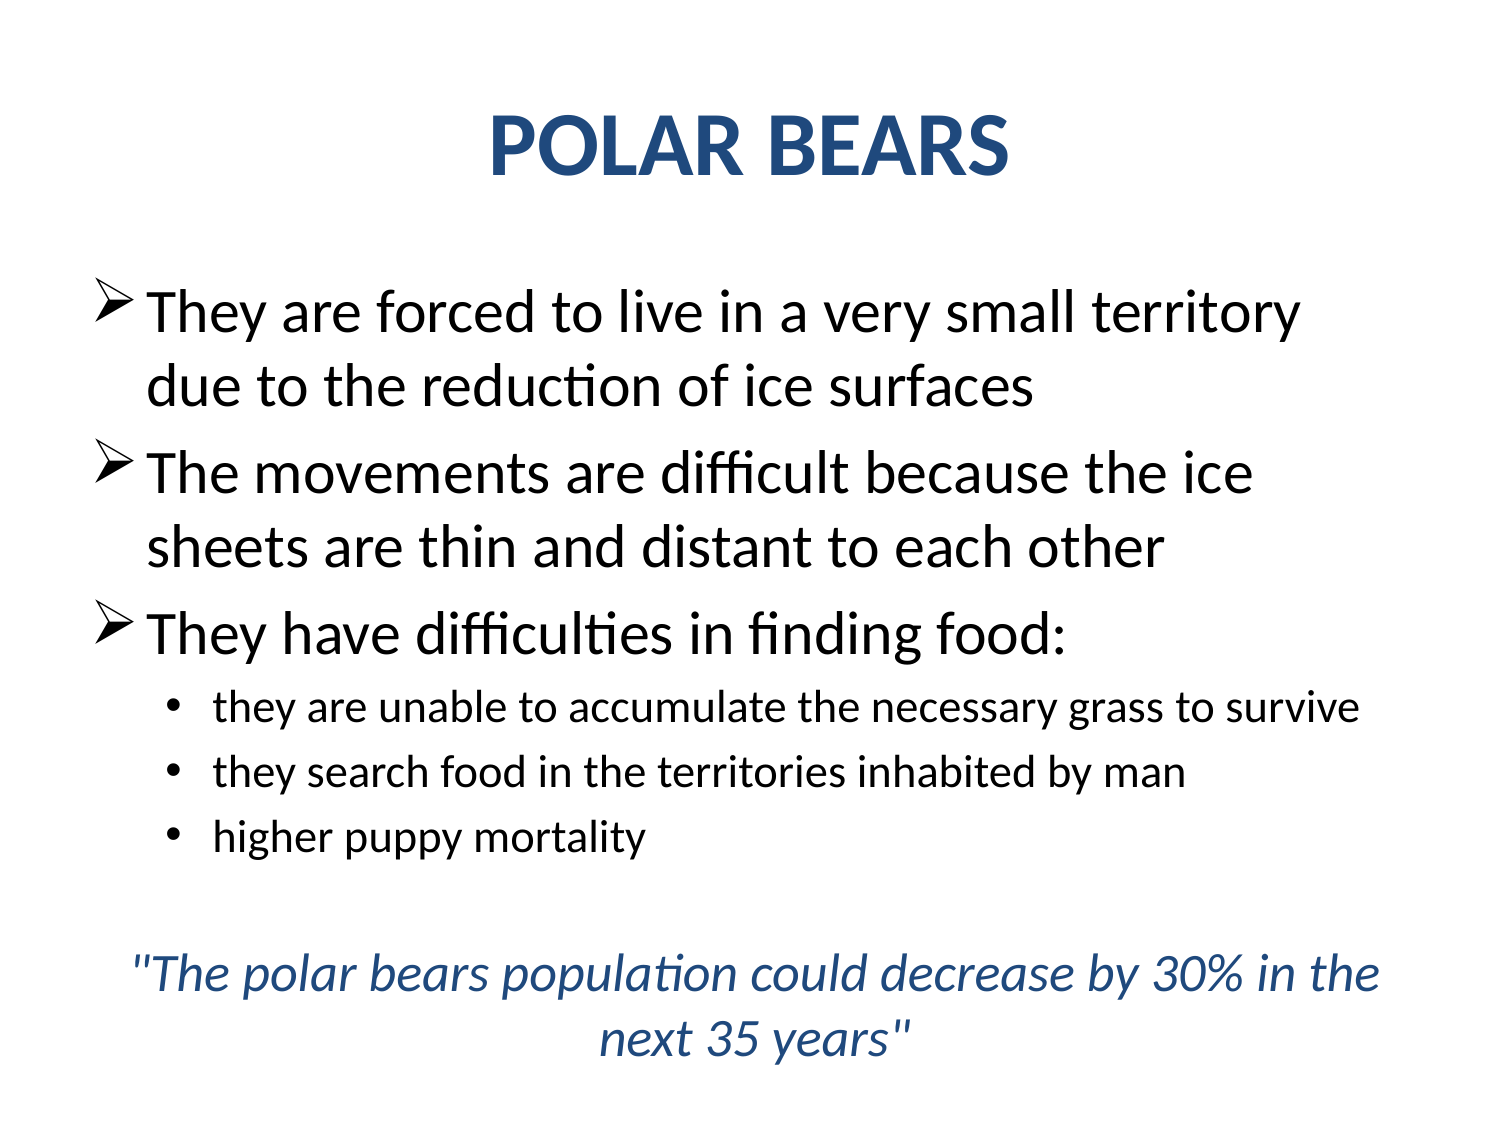

# POLAR BEARS
They are forced to live in a very small territory due to the reduction of ice surfaces
The movements are difficult because the ice sheets are thin and distant to each other
They have difficulties in finding food:
they are unable to accumulate the necessary grass to survive
they search food in the territories inhabited by man
higher puppy mortality

"The polar bears population could decrease by 30% in the next 35 years"